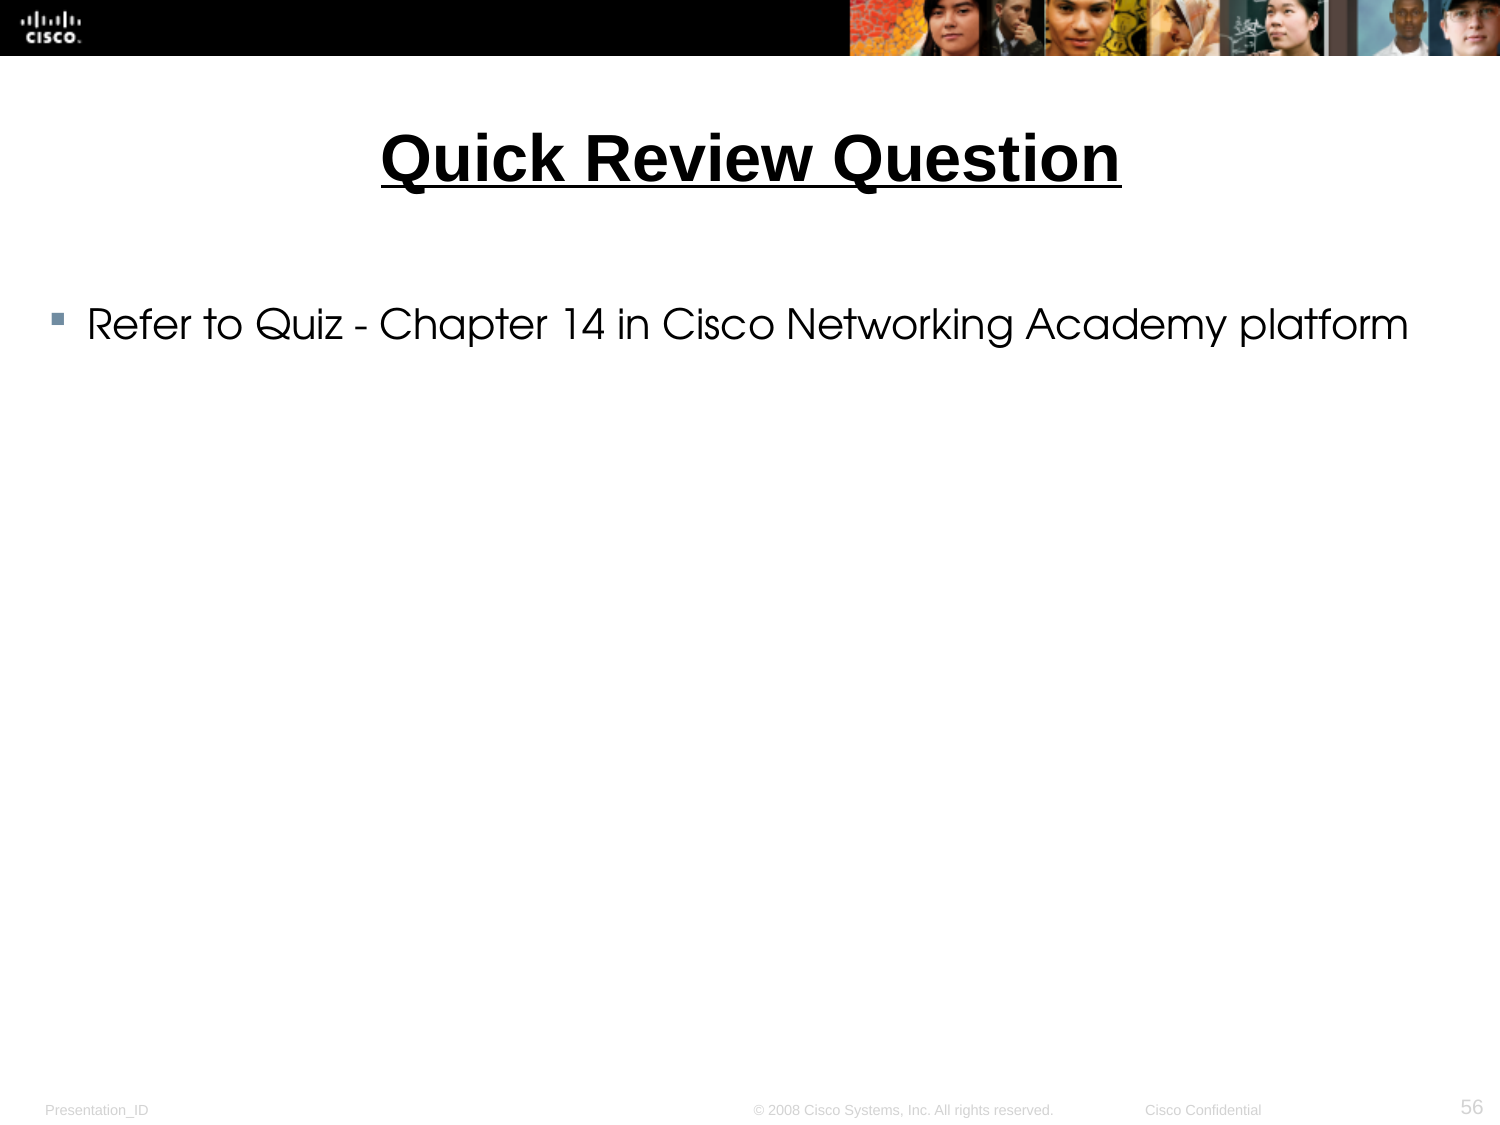

# Quick Review Question
Refer to Quiz - Chapter 14 in Cisco Networking Academy platform